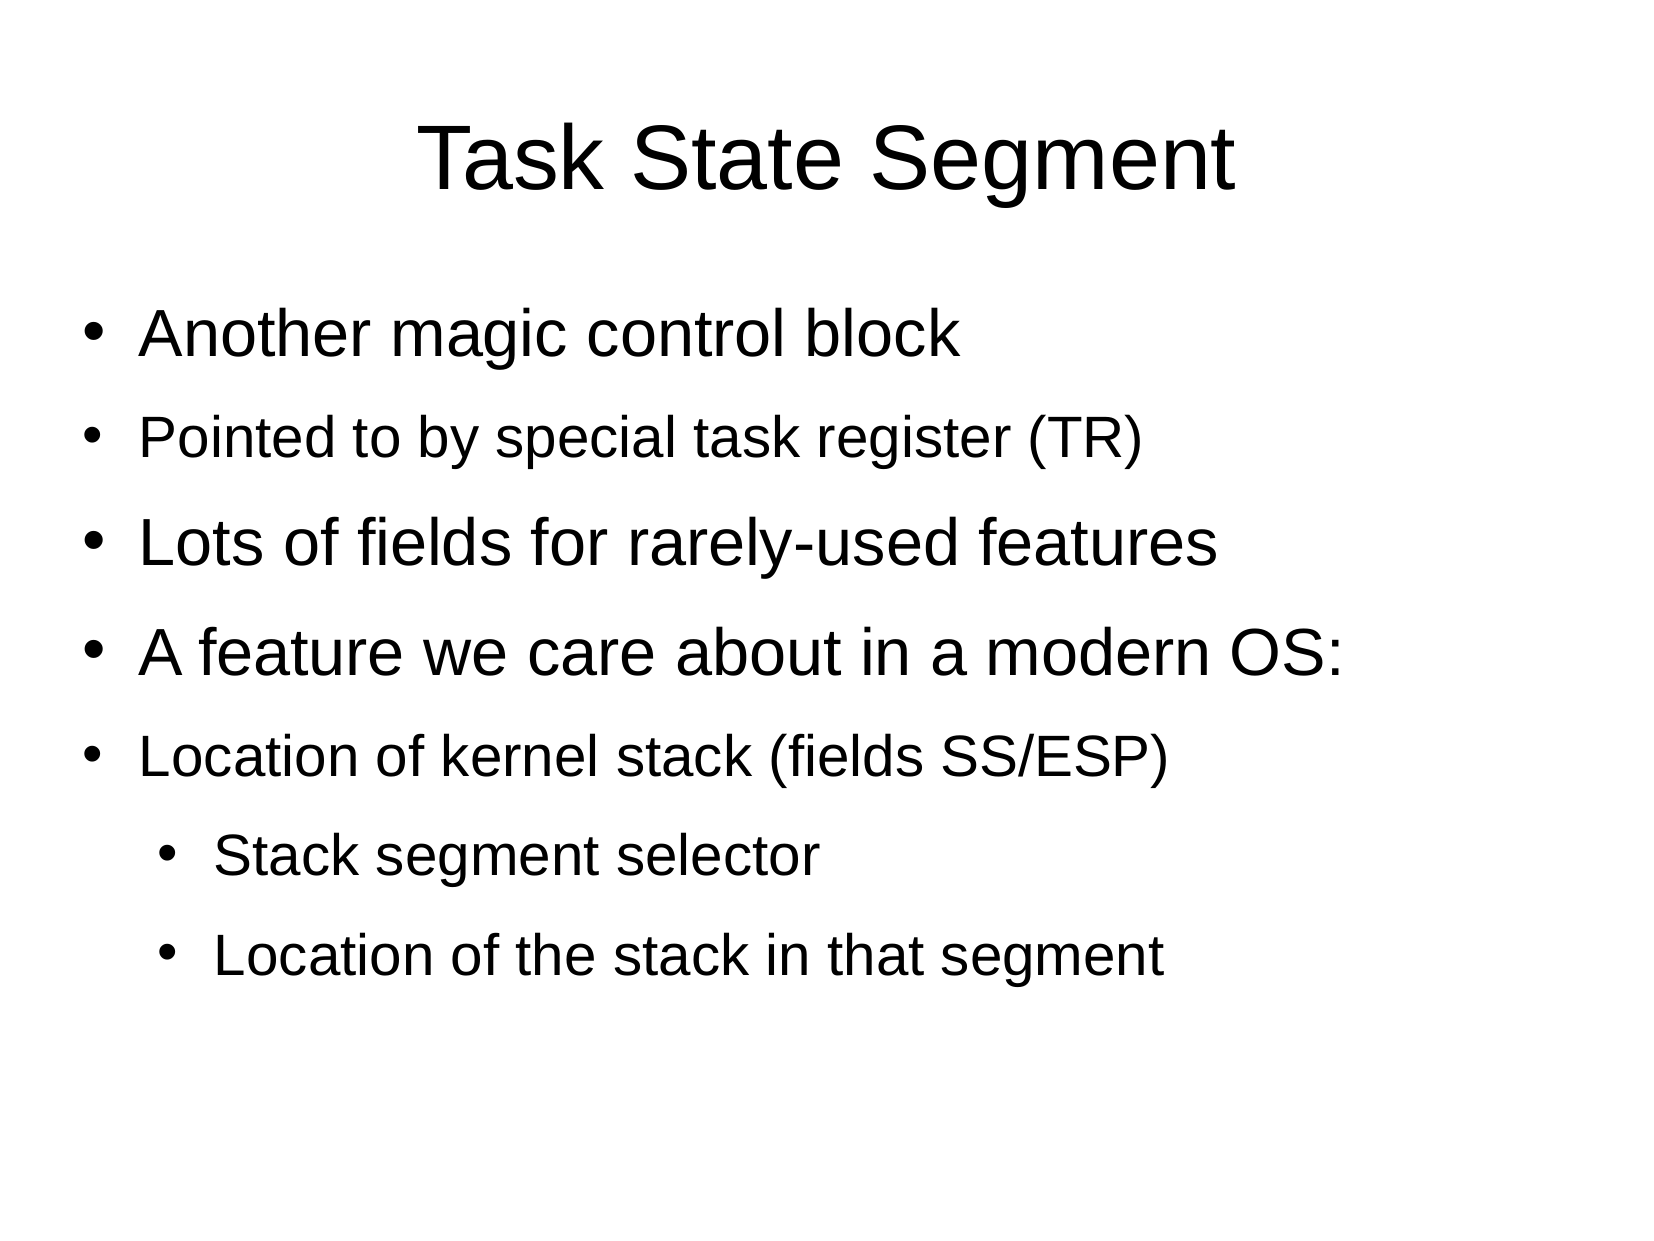

Task State Segment
Another magic control block
Pointed to by special task register (TR)
Lots of fields for rarely-used features
A feature we care about in a modern OS:
Location of kernel stack (fields SS/ESP)
Stack segment selector
Location of the stack in that segment